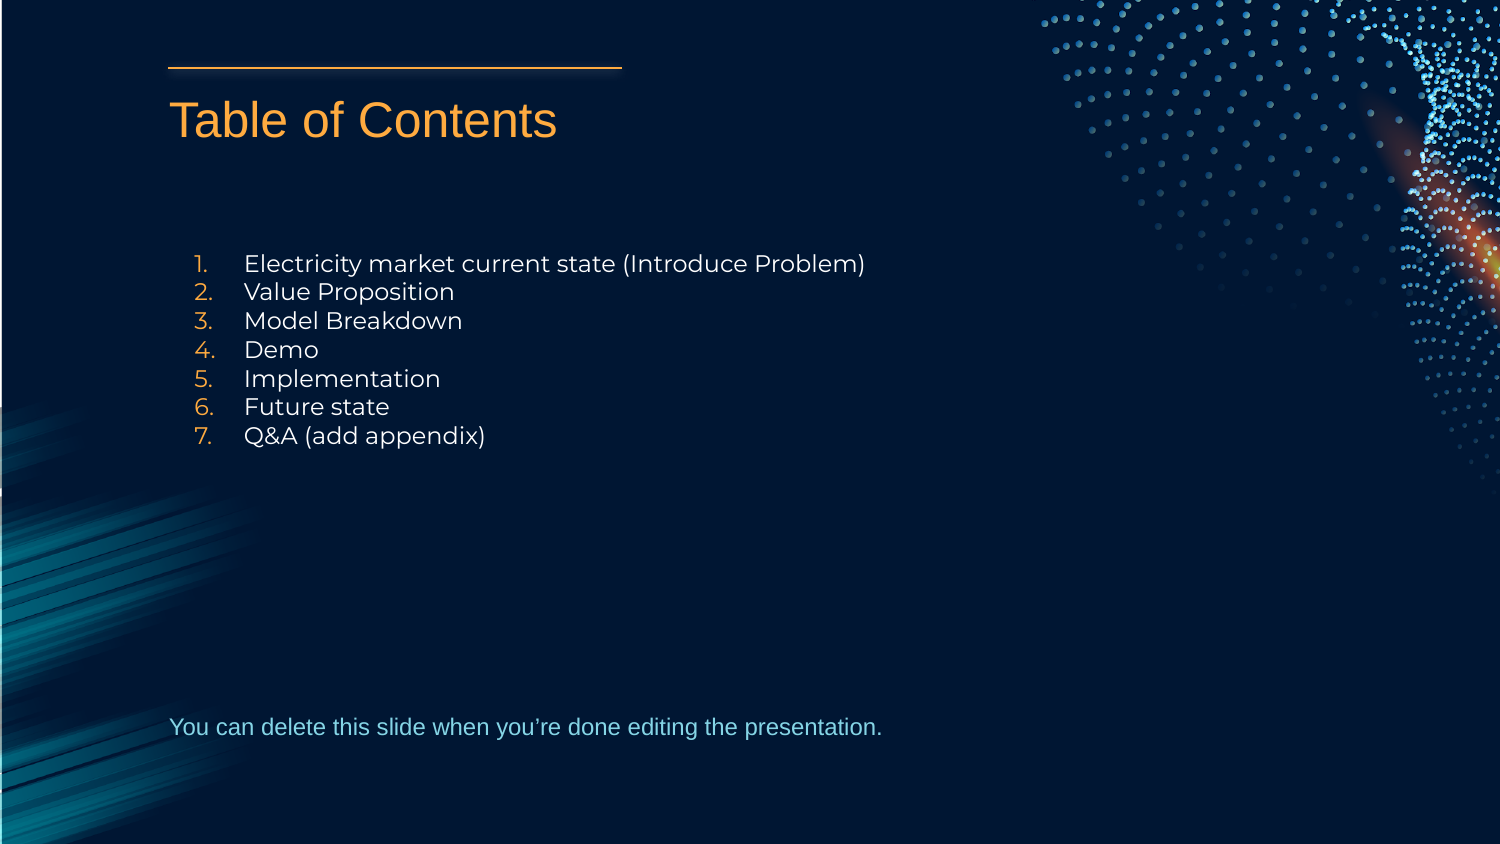

# Table of Contents

Electricity market current state (Introduce Problem)
Value Proposition
Model Breakdown
Demo
Implementation
Future state
Q&A (add appendix)

You can delete this slide when you’re done editing the presentation.